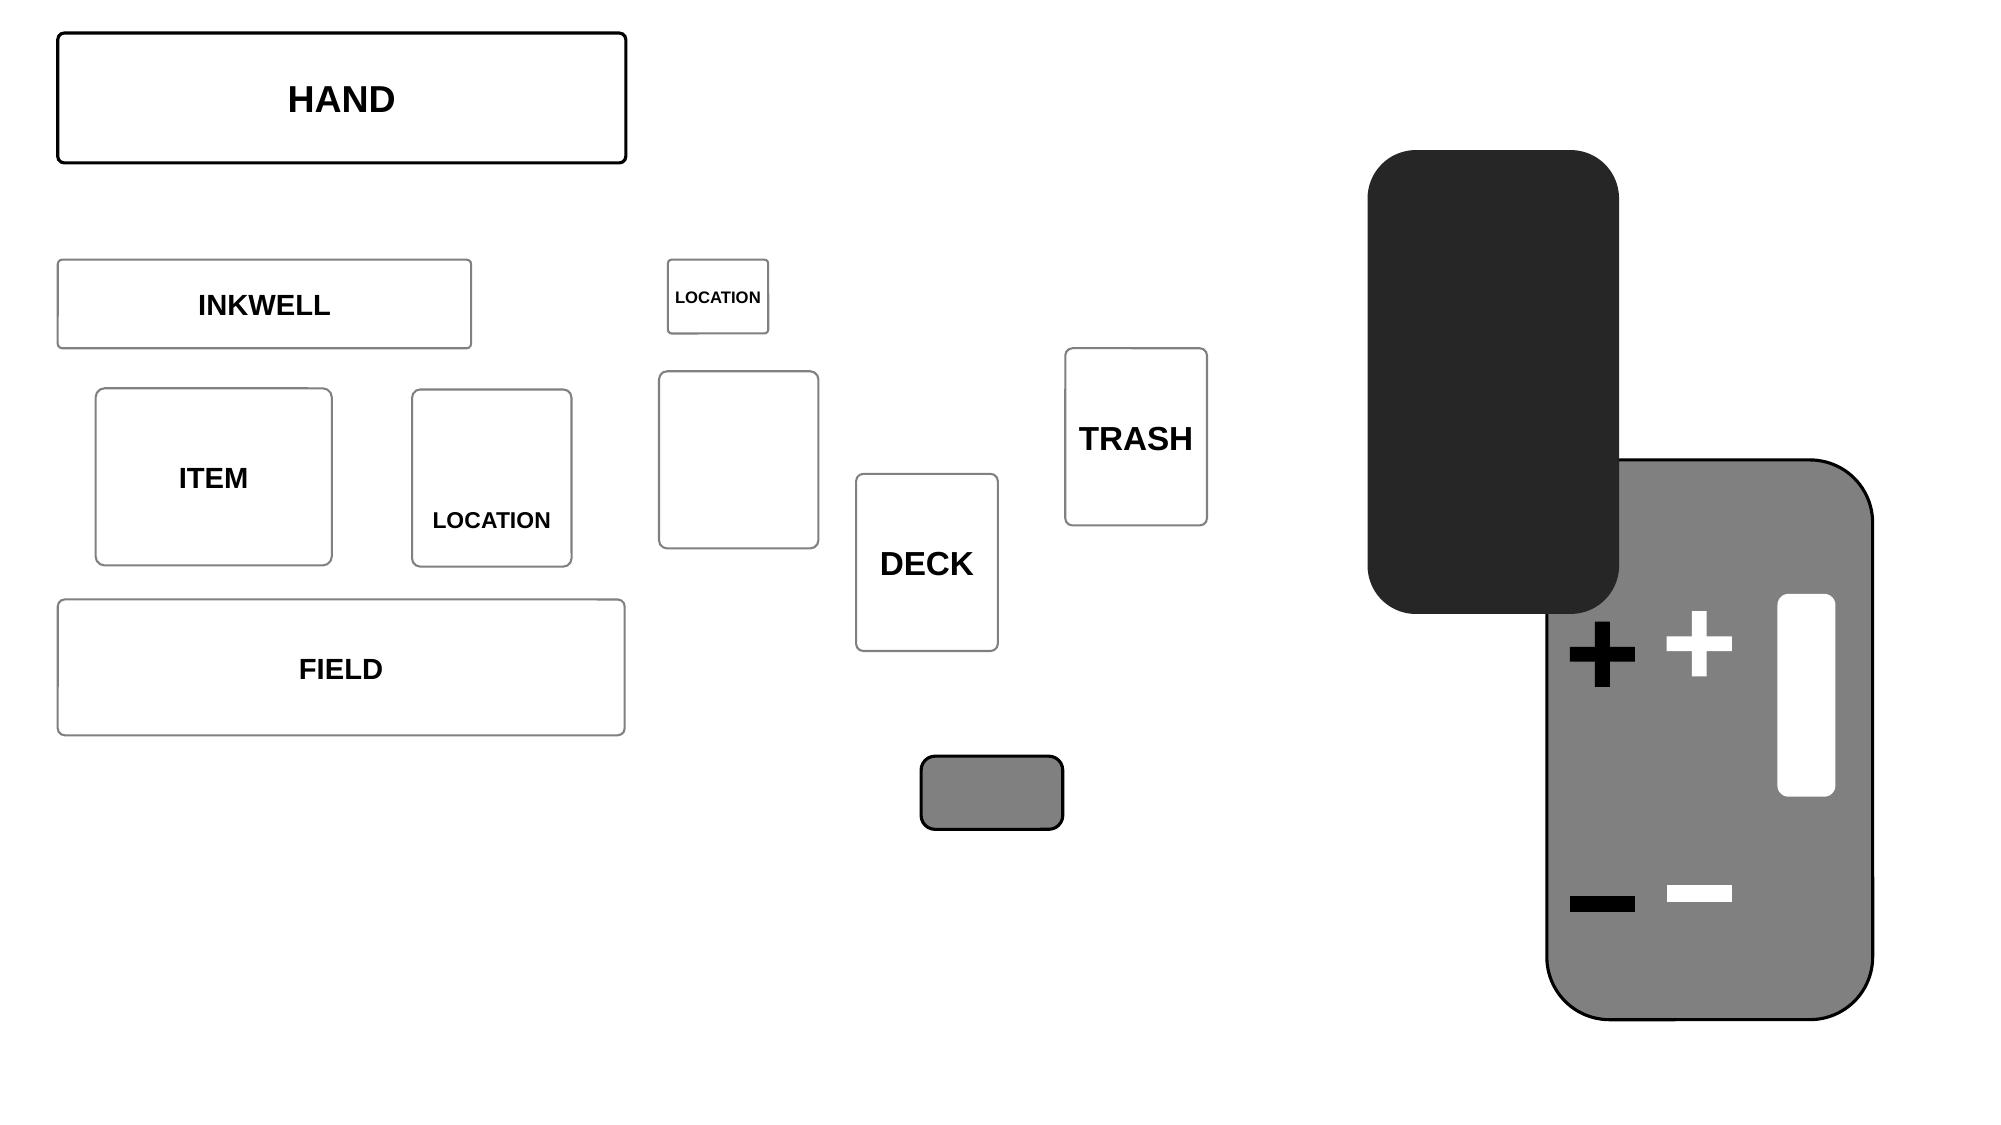

HAND

INKWELL
LOCATION
TRASH

ITEM

LOCATION

DECK

FIELD